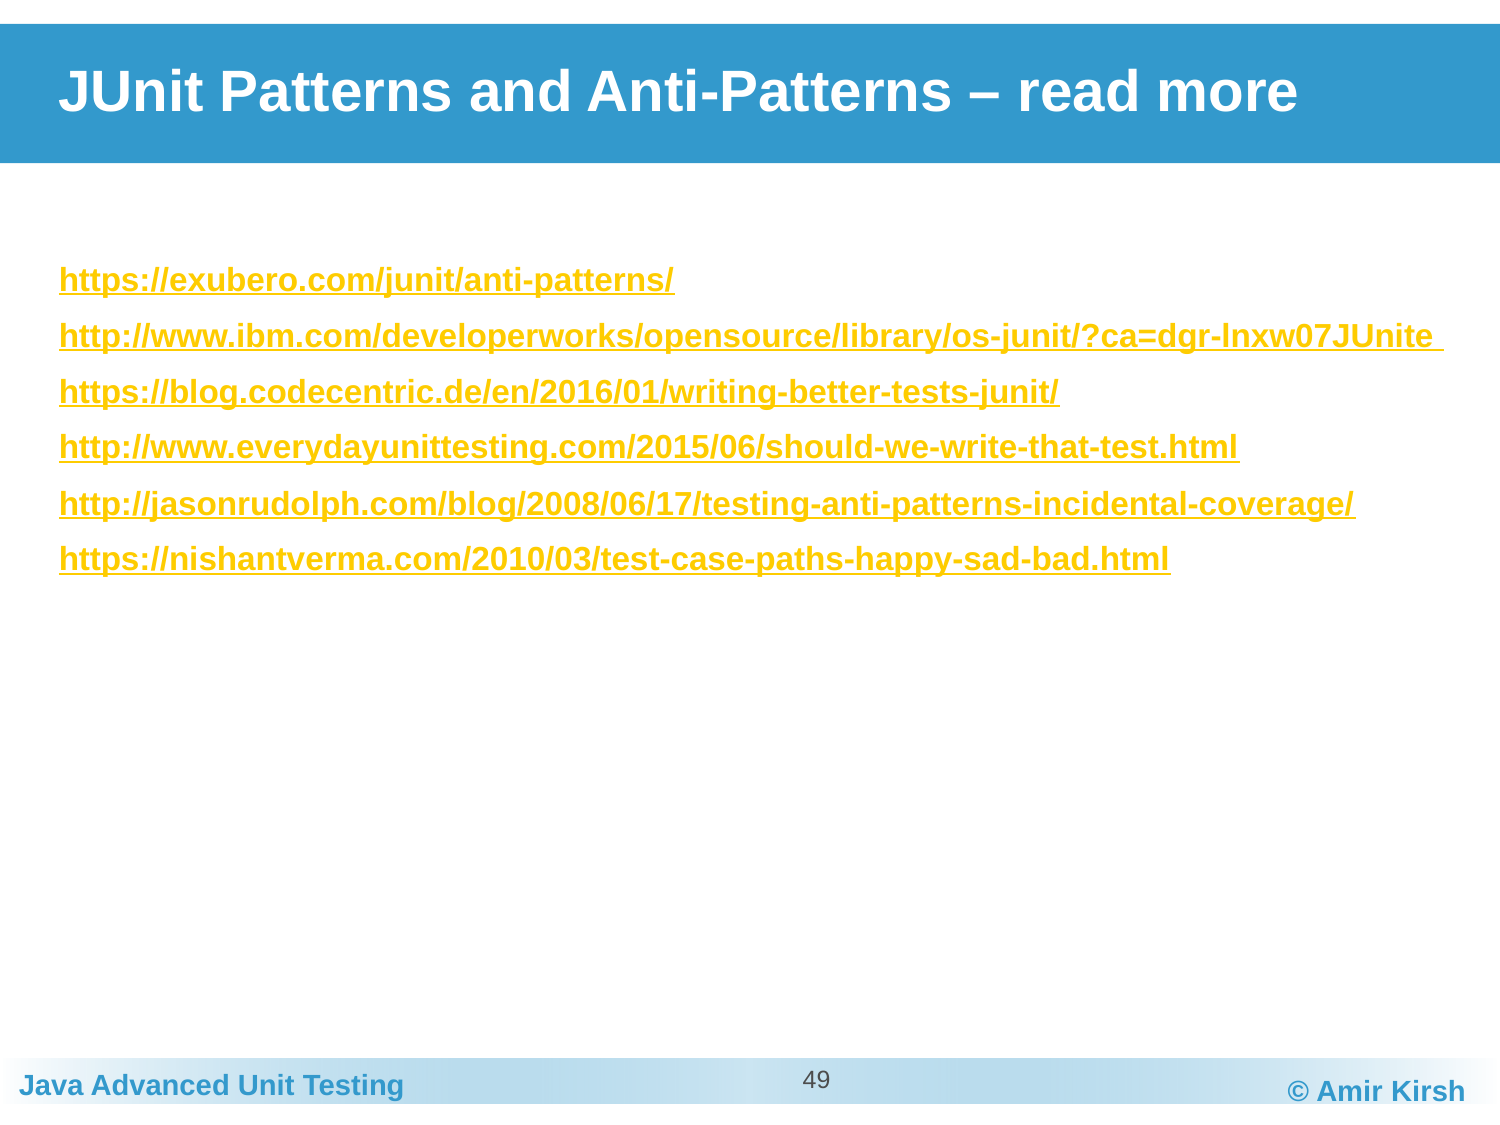

# JUnit Patterns and Anti-Patterns – read more

https://exubero.com/junit/anti-patterns/
http://www.ibm.com/developerworks/opensource/library/os-junit/?ca=dgr-lnxw07JUnite
https://blog.codecentric.de/en/2016/01/writing-better-tests-junit/
http://www.everydayunittesting.com/2015/06/should-we-write-that-test.html
http://jasonrudolph.com/blog/2008/06/17/testing-anti-patterns-incidental-coverage/
https://nishantverma.com/2010/03/test-case-paths-happy-sad-bad.html
49